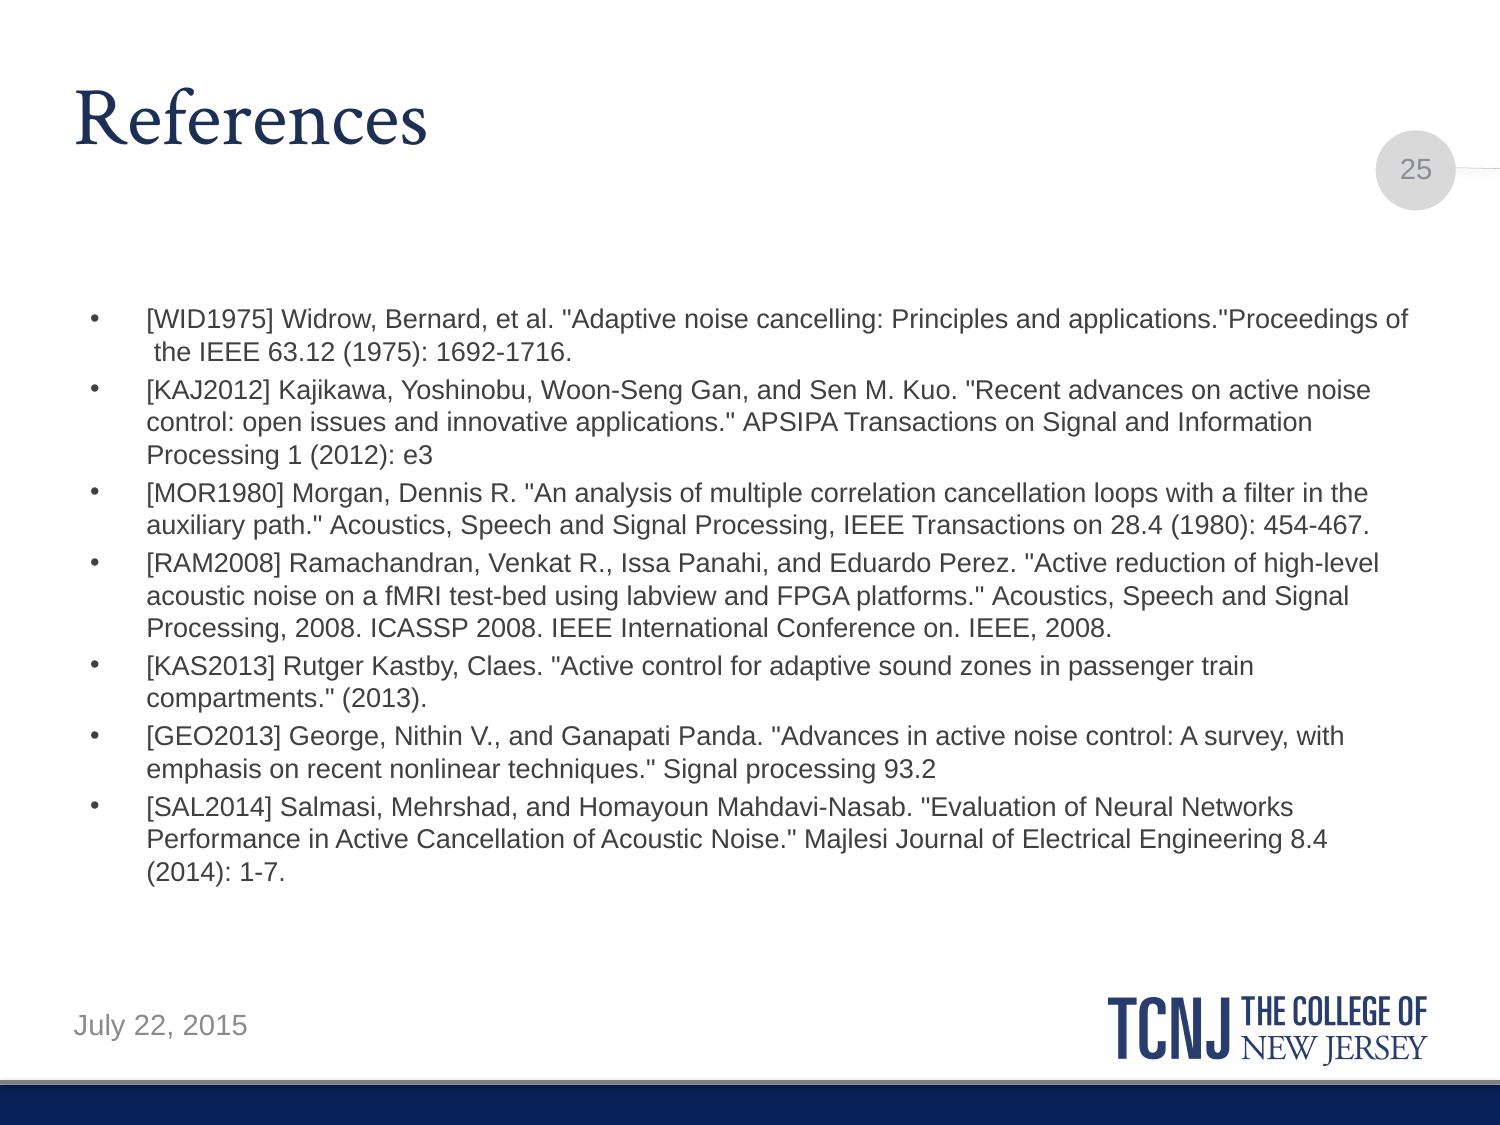

# References
25

[WID1975] Widrow, Bernard, et al. "Adaptive noise cancelling: Principles and applications."Proceedings of  the IEEE 63.12 (1975): 1692-1716.
[KAJ2012] Kajikawa, Yoshinobu, Woon-Seng Gan, and Sen M. Kuo. "Recent advances on active noise  control: open issues and innovative applications." APSIPA Transactions on Signal and Information Processing 1 (2012): e3
[MOR1980] Morgan, Dennis R. "An analysis of multiple correlation cancellation loops with a filter in the  auxiliary path." Acoustics, Speech and Signal Processing, IEEE Transactions on 28.4 (1980): 454-467.
[RAM2008] Ramachandran, Venkat R., Issa Panahi, and Eduardo Perez. "Active reduction of high-level acoustic noise on a fMRI test-bed using labview and FPGA platforms." Acoustics, Speech and Signal Processing, 2008. ICASSP 2008. IEEE International Conference on. IEEE, 2008.
[KAS2013] Rutger Kastby, Claes. "Active control for adaptive sound zones in passenger train compartments." (2013).
[GEO2013] George, Nithin V., and Ganapati Panda. "Advances in active noise control: A survey, with emphasis on recent nonlinear techniques." Signal processing 93.2
[SAL2014] Salmasi, Mehrshad, and Homayoun Mahdavi-Nasab. "Evaluation of Neural Networks Performance in Active Cancellation of Acoustic Noise." Majlesi Journal of Electrical Engineering 8.4 (2014): 1-7.
July 22, 2015